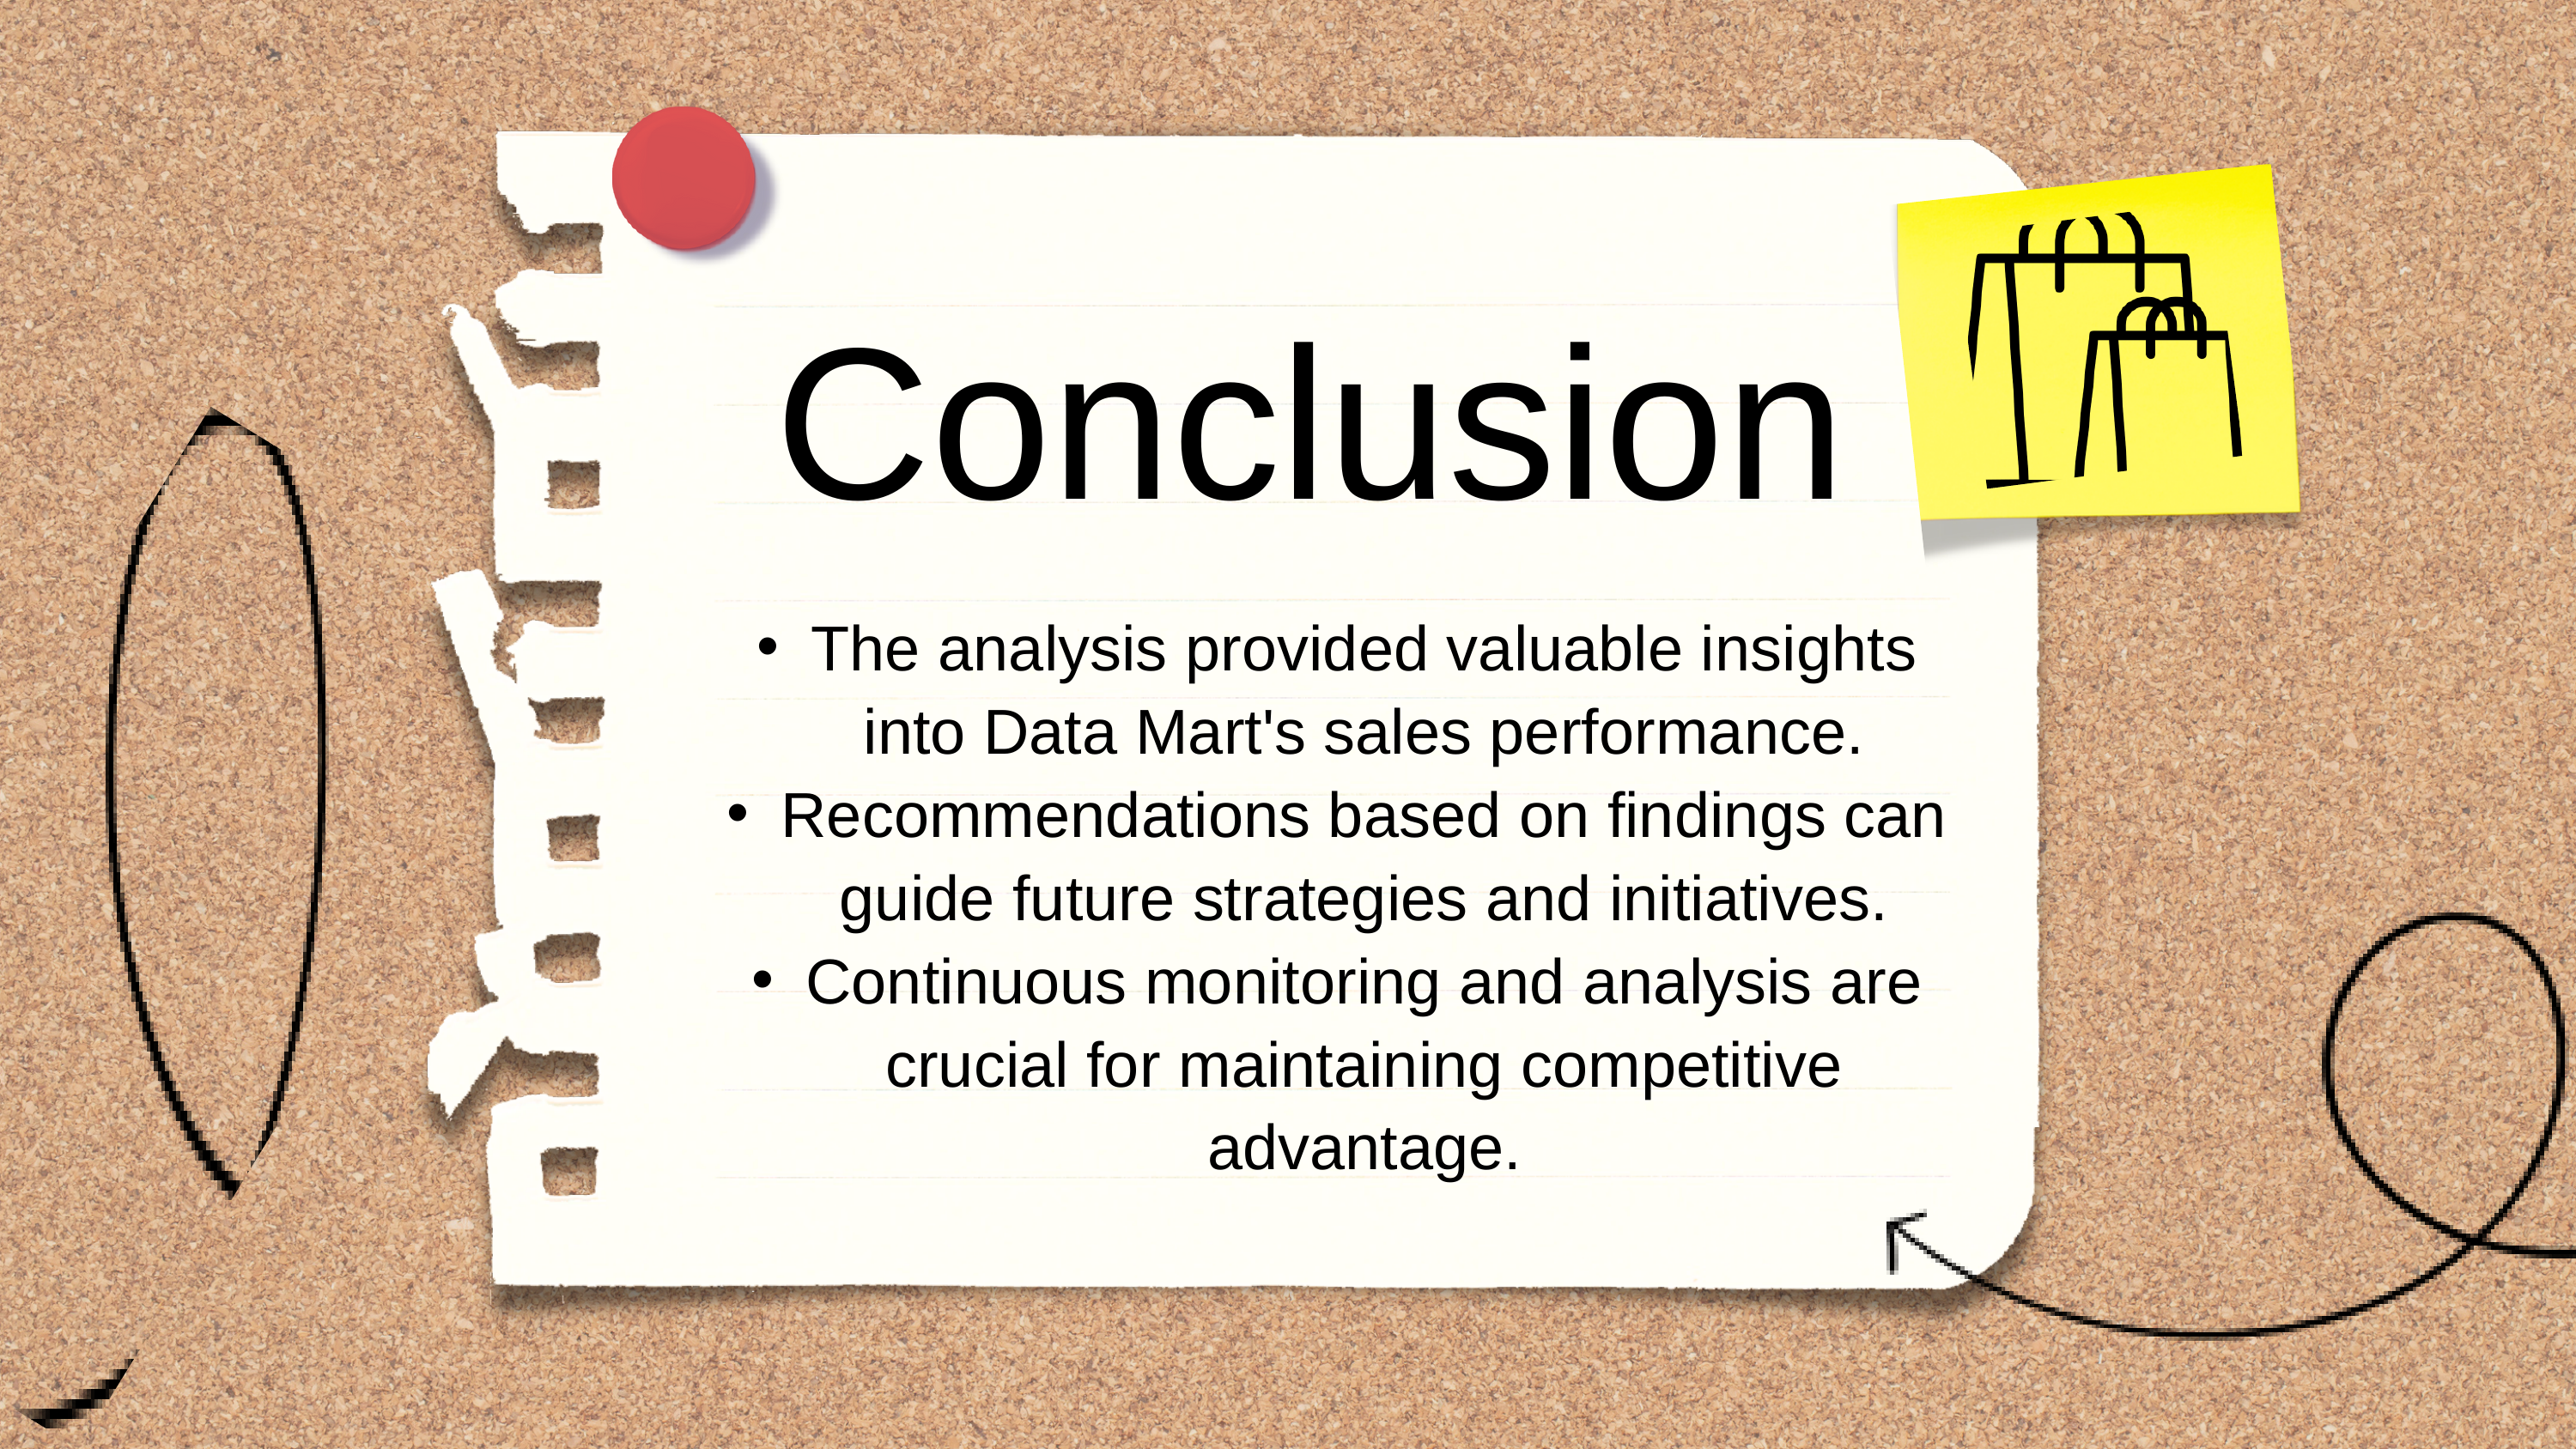

Conclusion
The analysis provided valuable insights into Data Mart's sales performance.
Recommendations based on findings can guide future strategies and initiatives.
Continuous monitoring and analysis are crucial for maintaining competitive advantage.